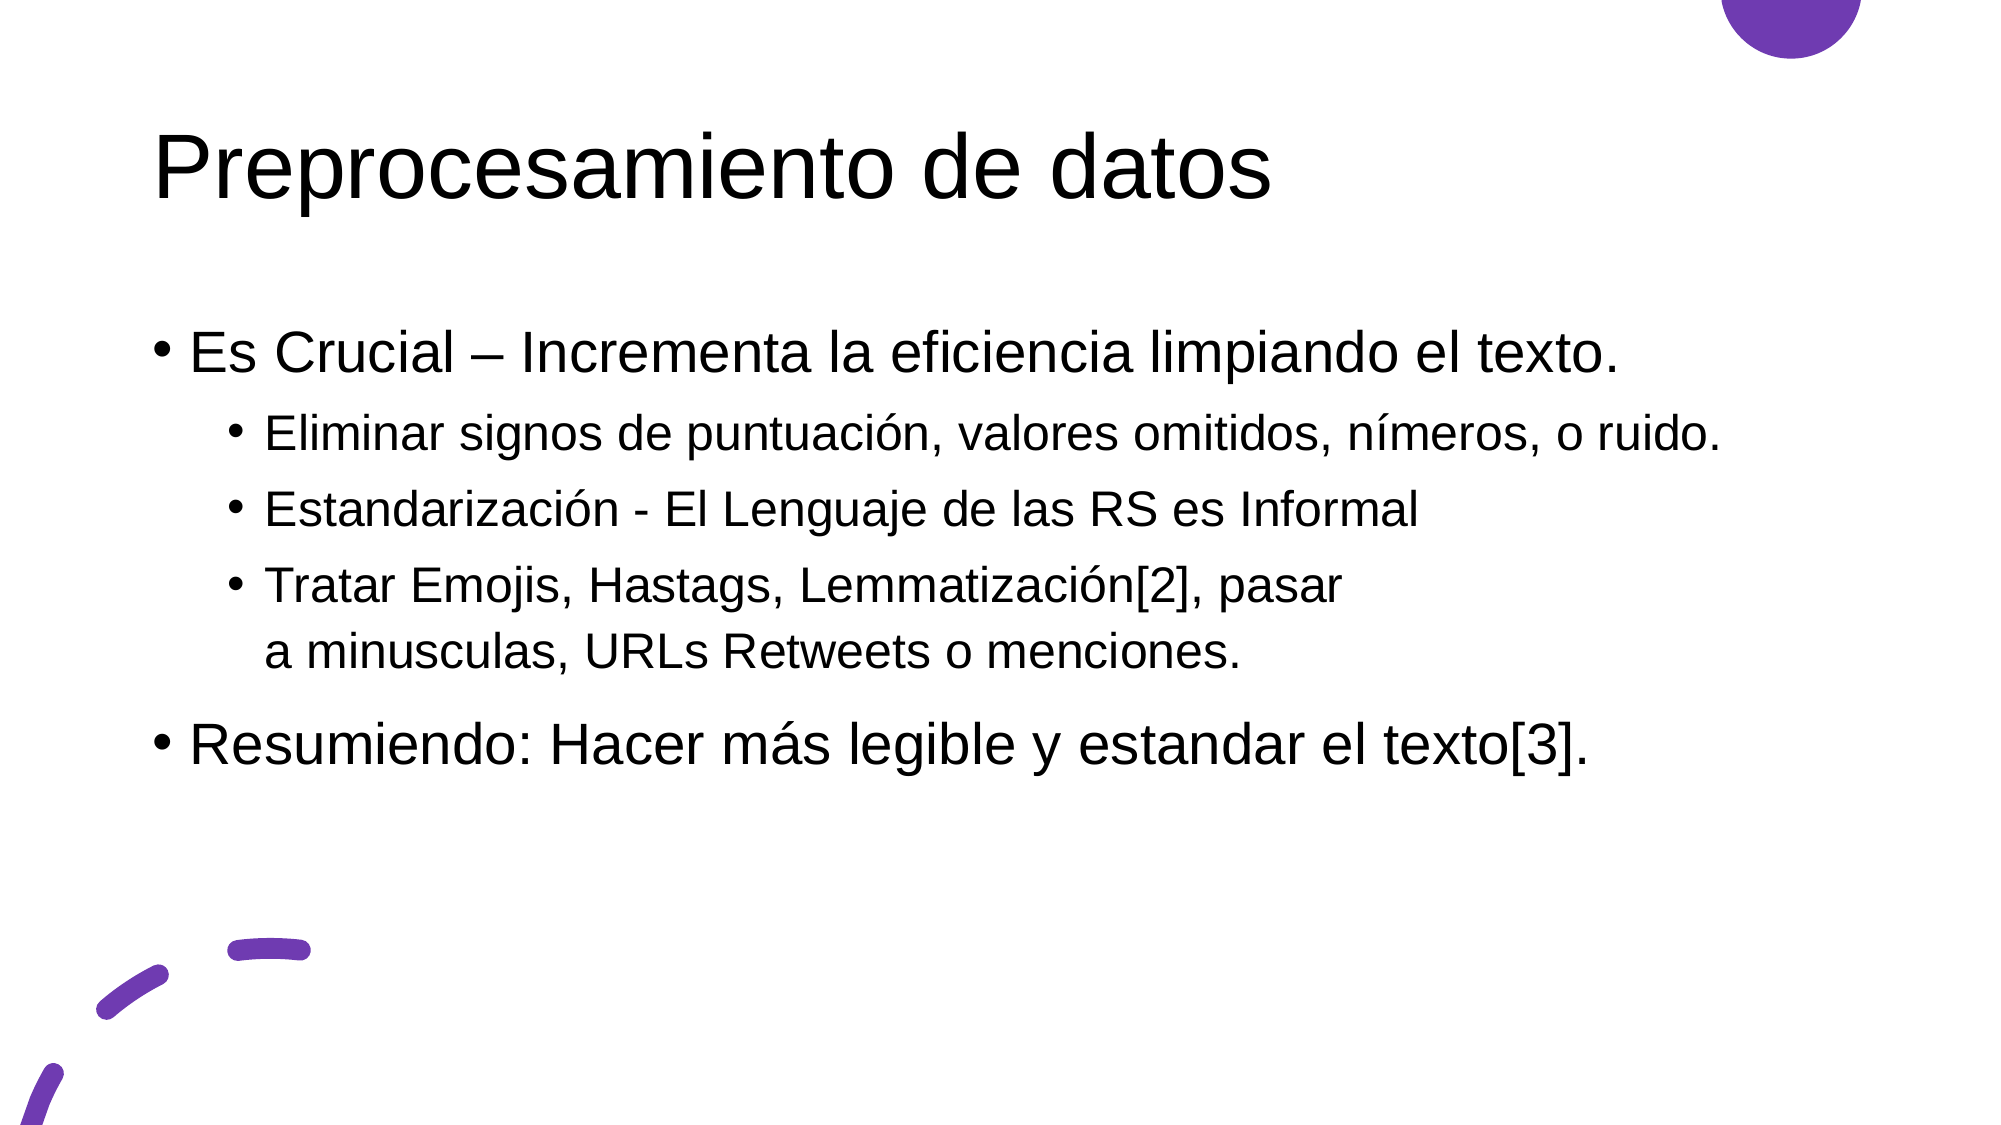

# Preprocesamiento de datos
Es Crucial – Incrementa la eficiencia limpiando el texto.
Eliminar signos de puntuación, valores omitidos, nímeros, o ruido.
Estandarización - El Lenguaje de las RS es Informal
Tratar Emojis, Hastags, Lemmatización[2], pasar a minusculas, URLs Retweets o menciones.
Resumiendo: Hacer más legible y estandar el texto[3].